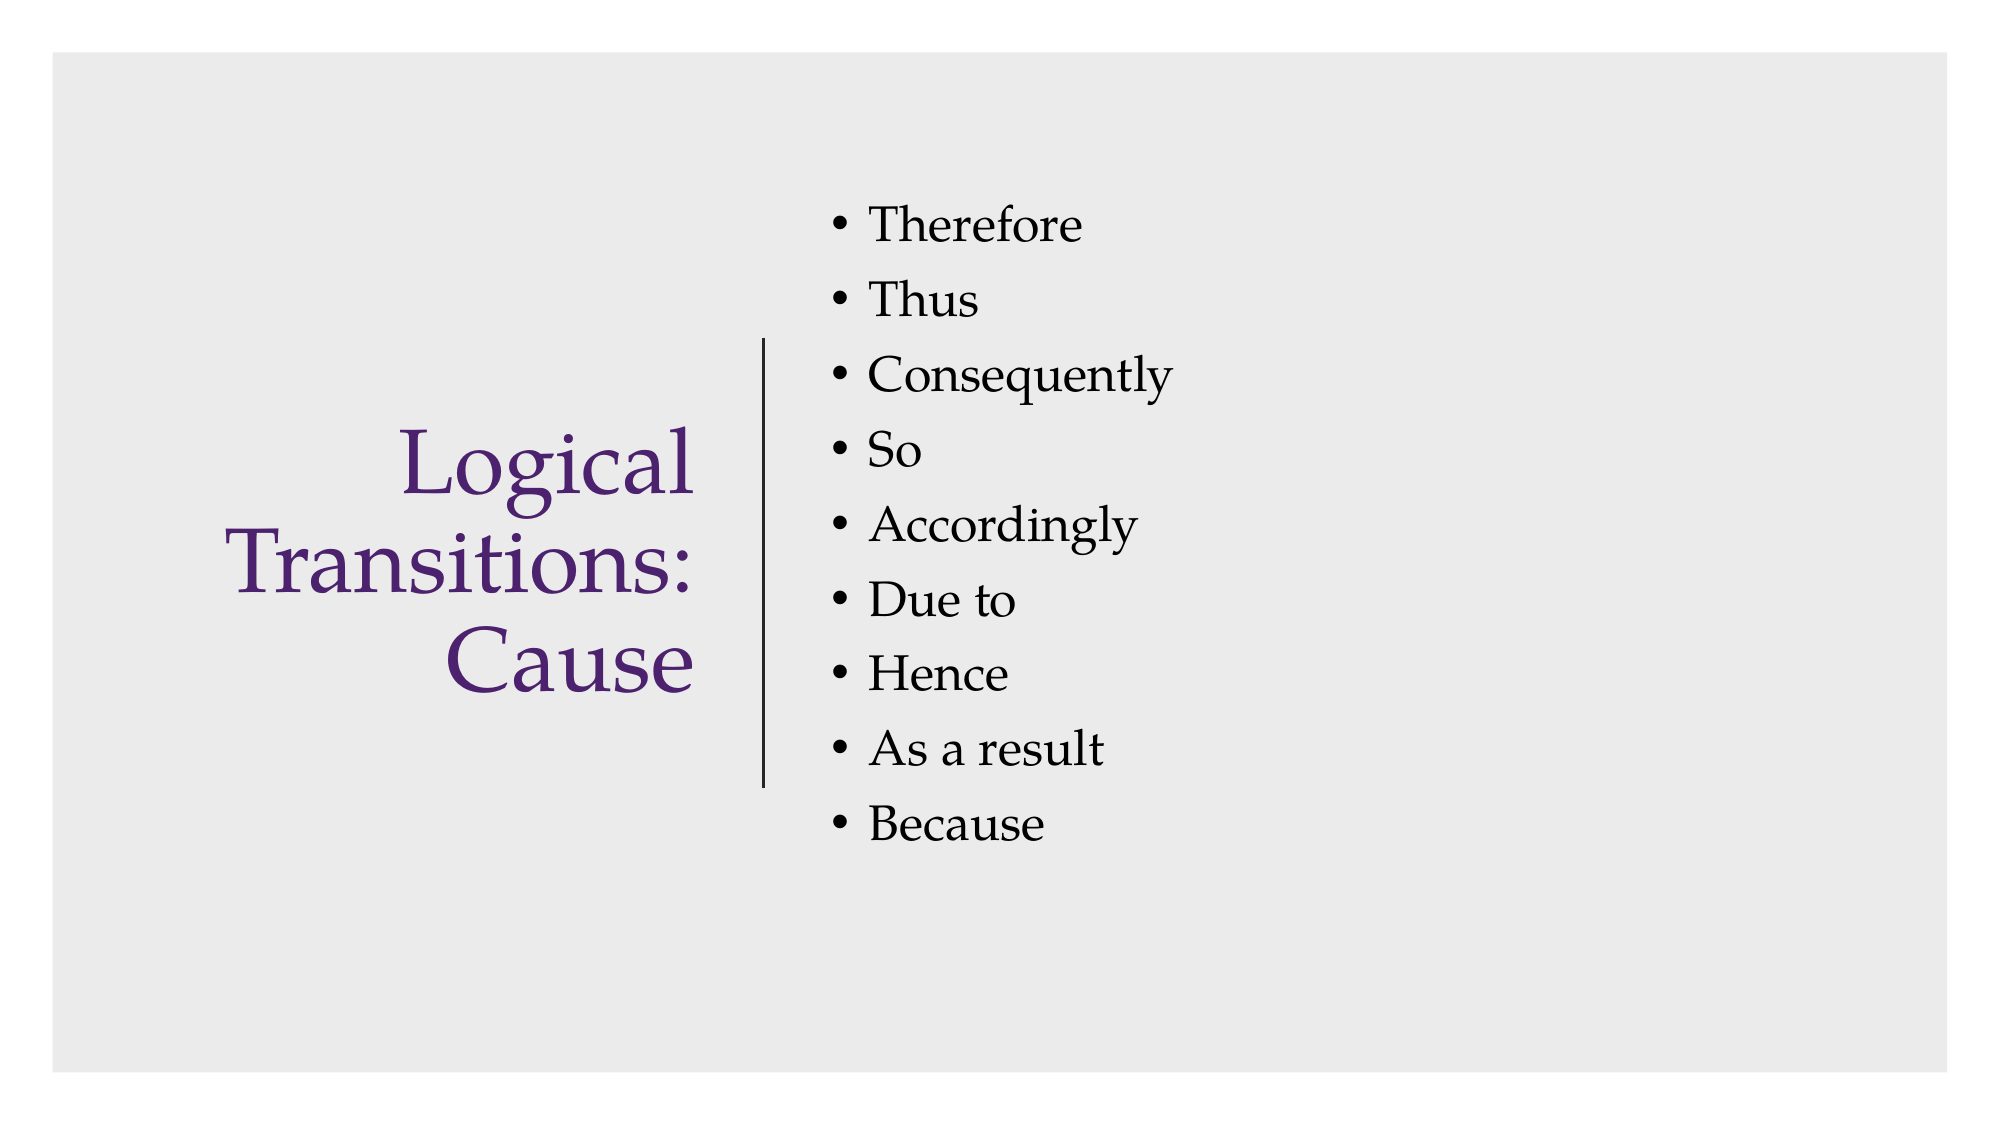

# Logical Transitions: Cause
Therefore
Thus
Consequently
So
Accordingly
Due to
Hence
As a result
Because